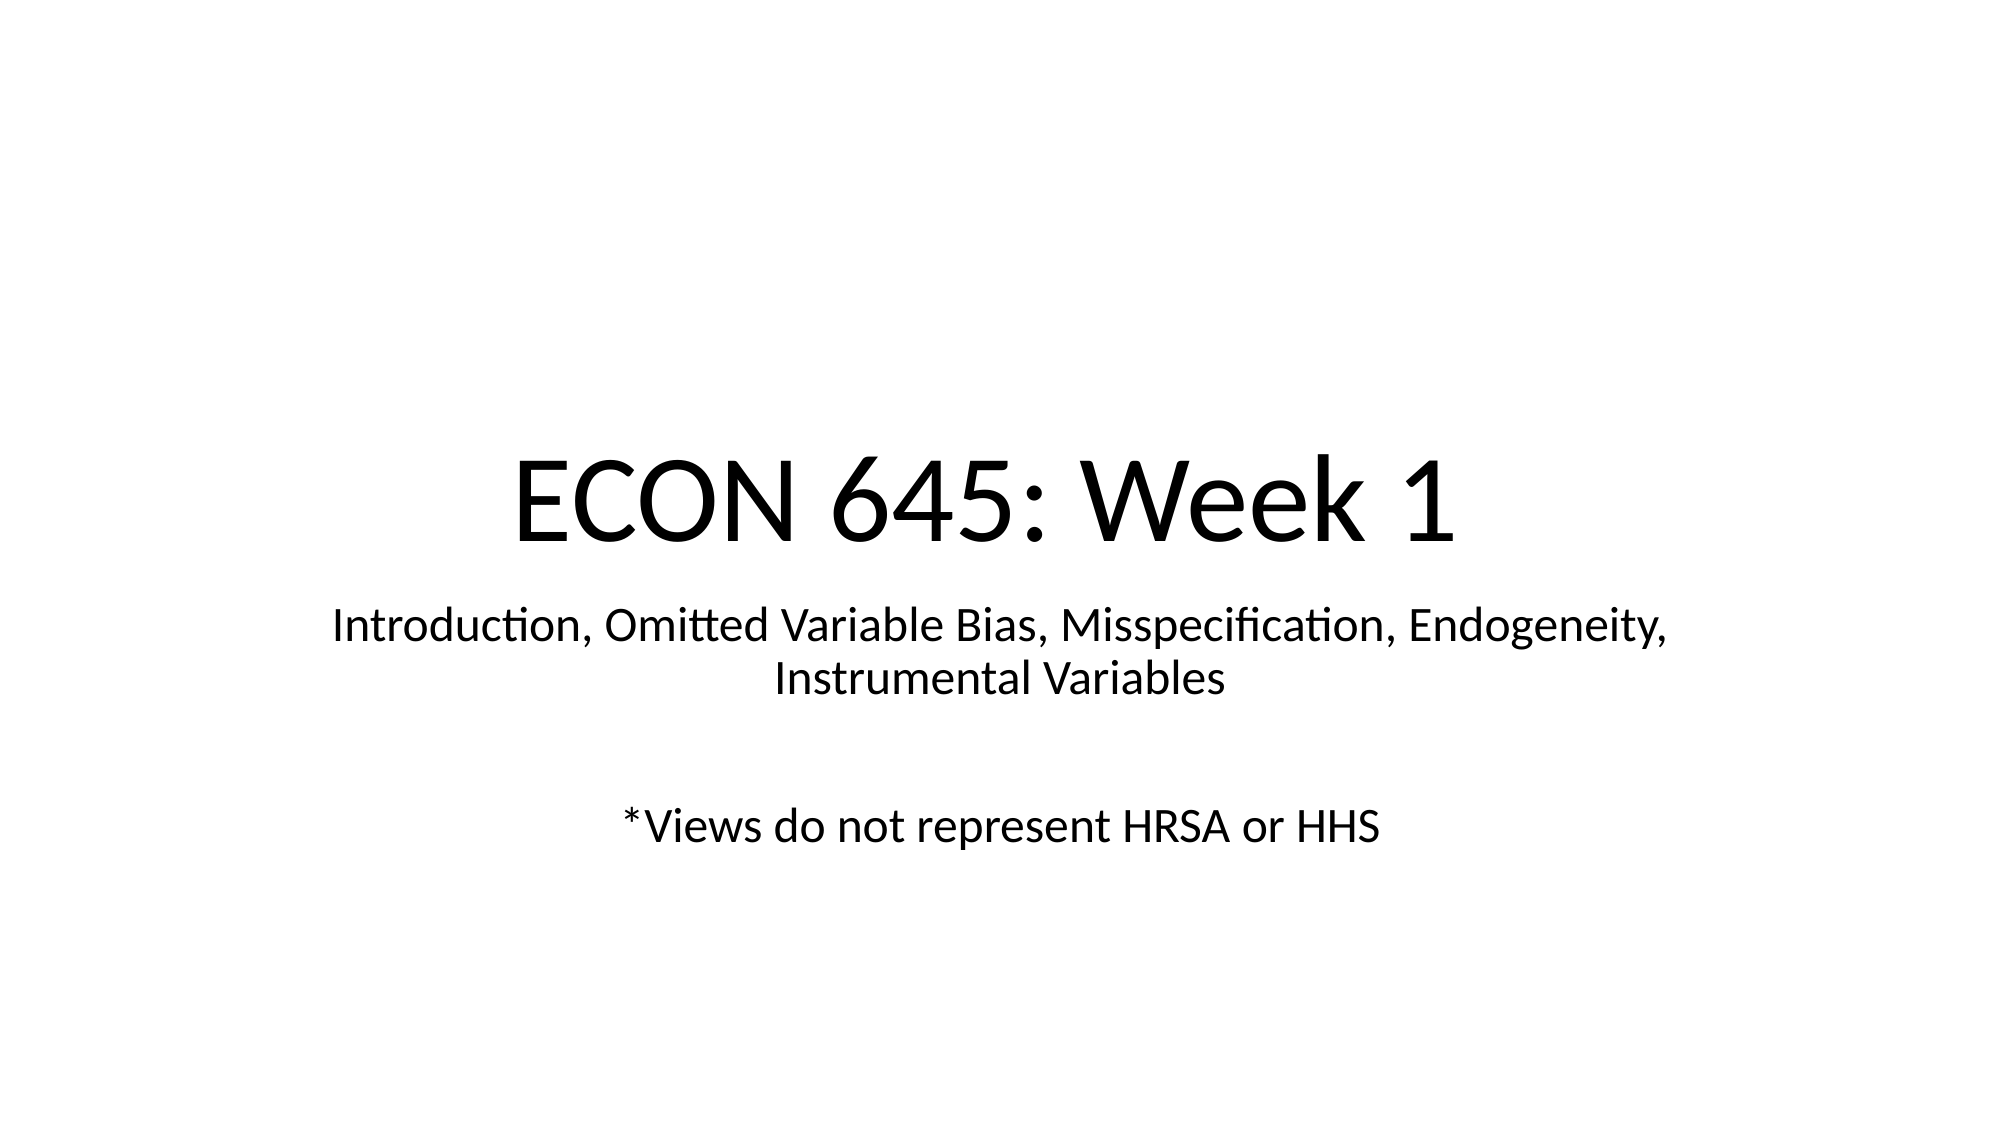

# ECON 645: Week 1
Introduction, Omitted Variable Bias, Misspecification, Endogeneity, Instrumental Variables

*Views do not represent HRSA or HHS